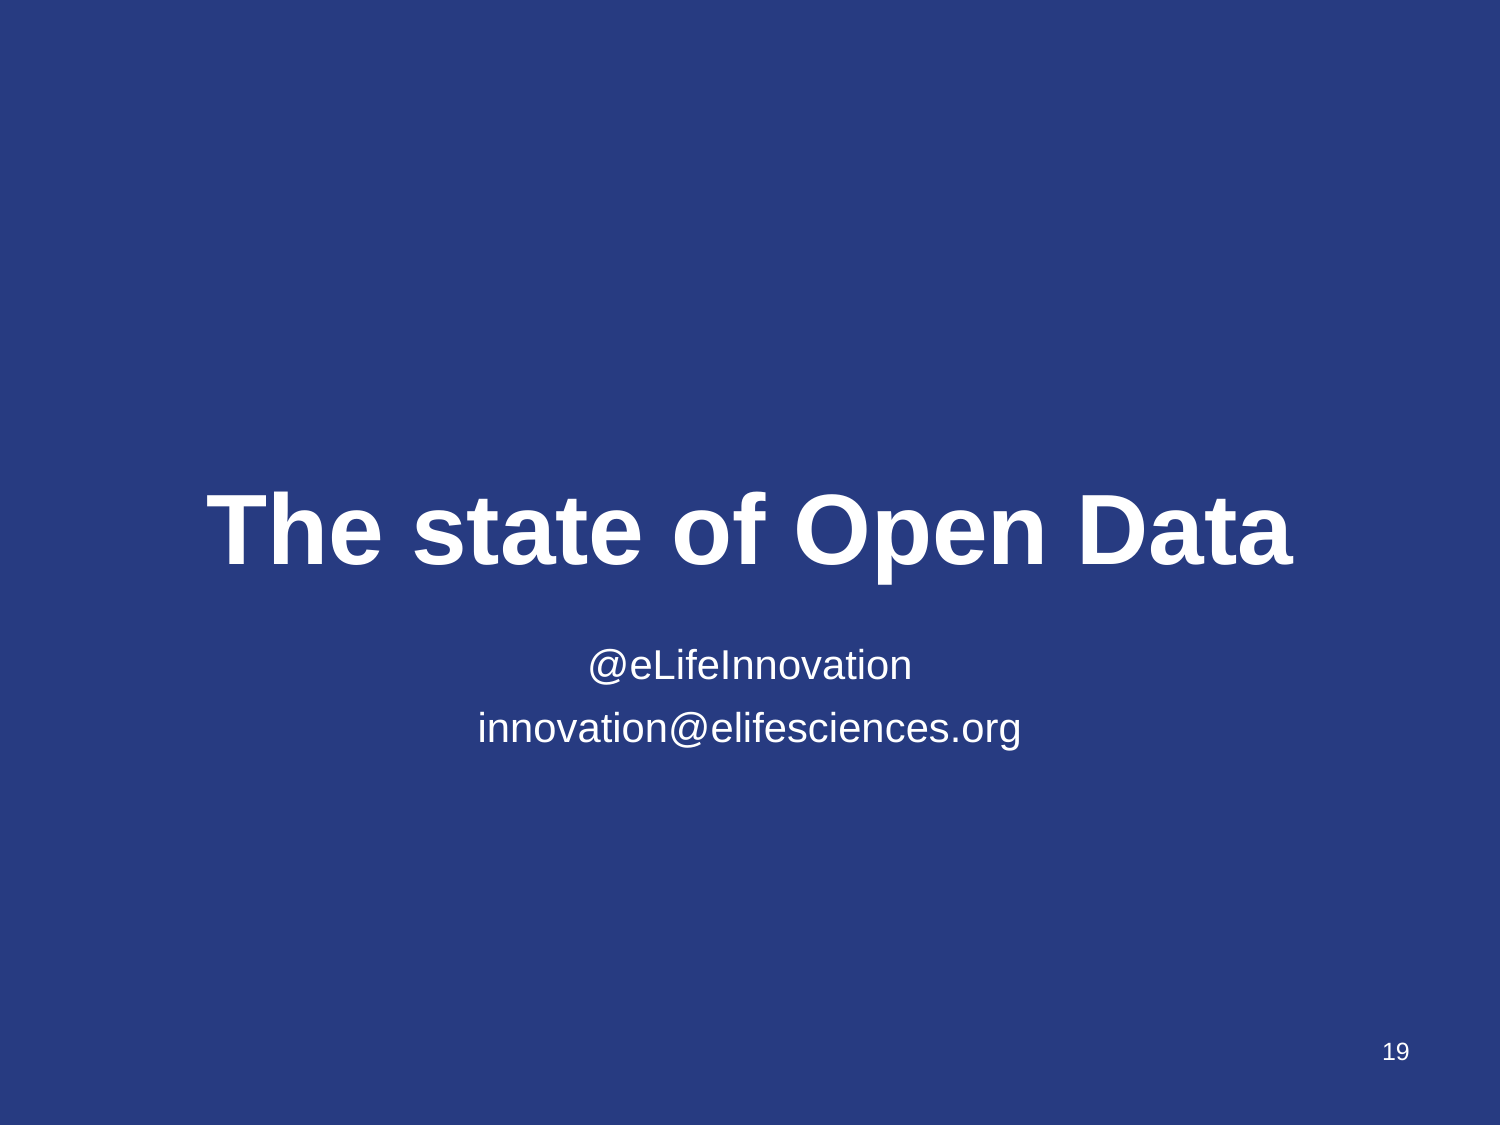

# The state of Open Data
@eLifeInnovation
innovation@elifesciences.org
19